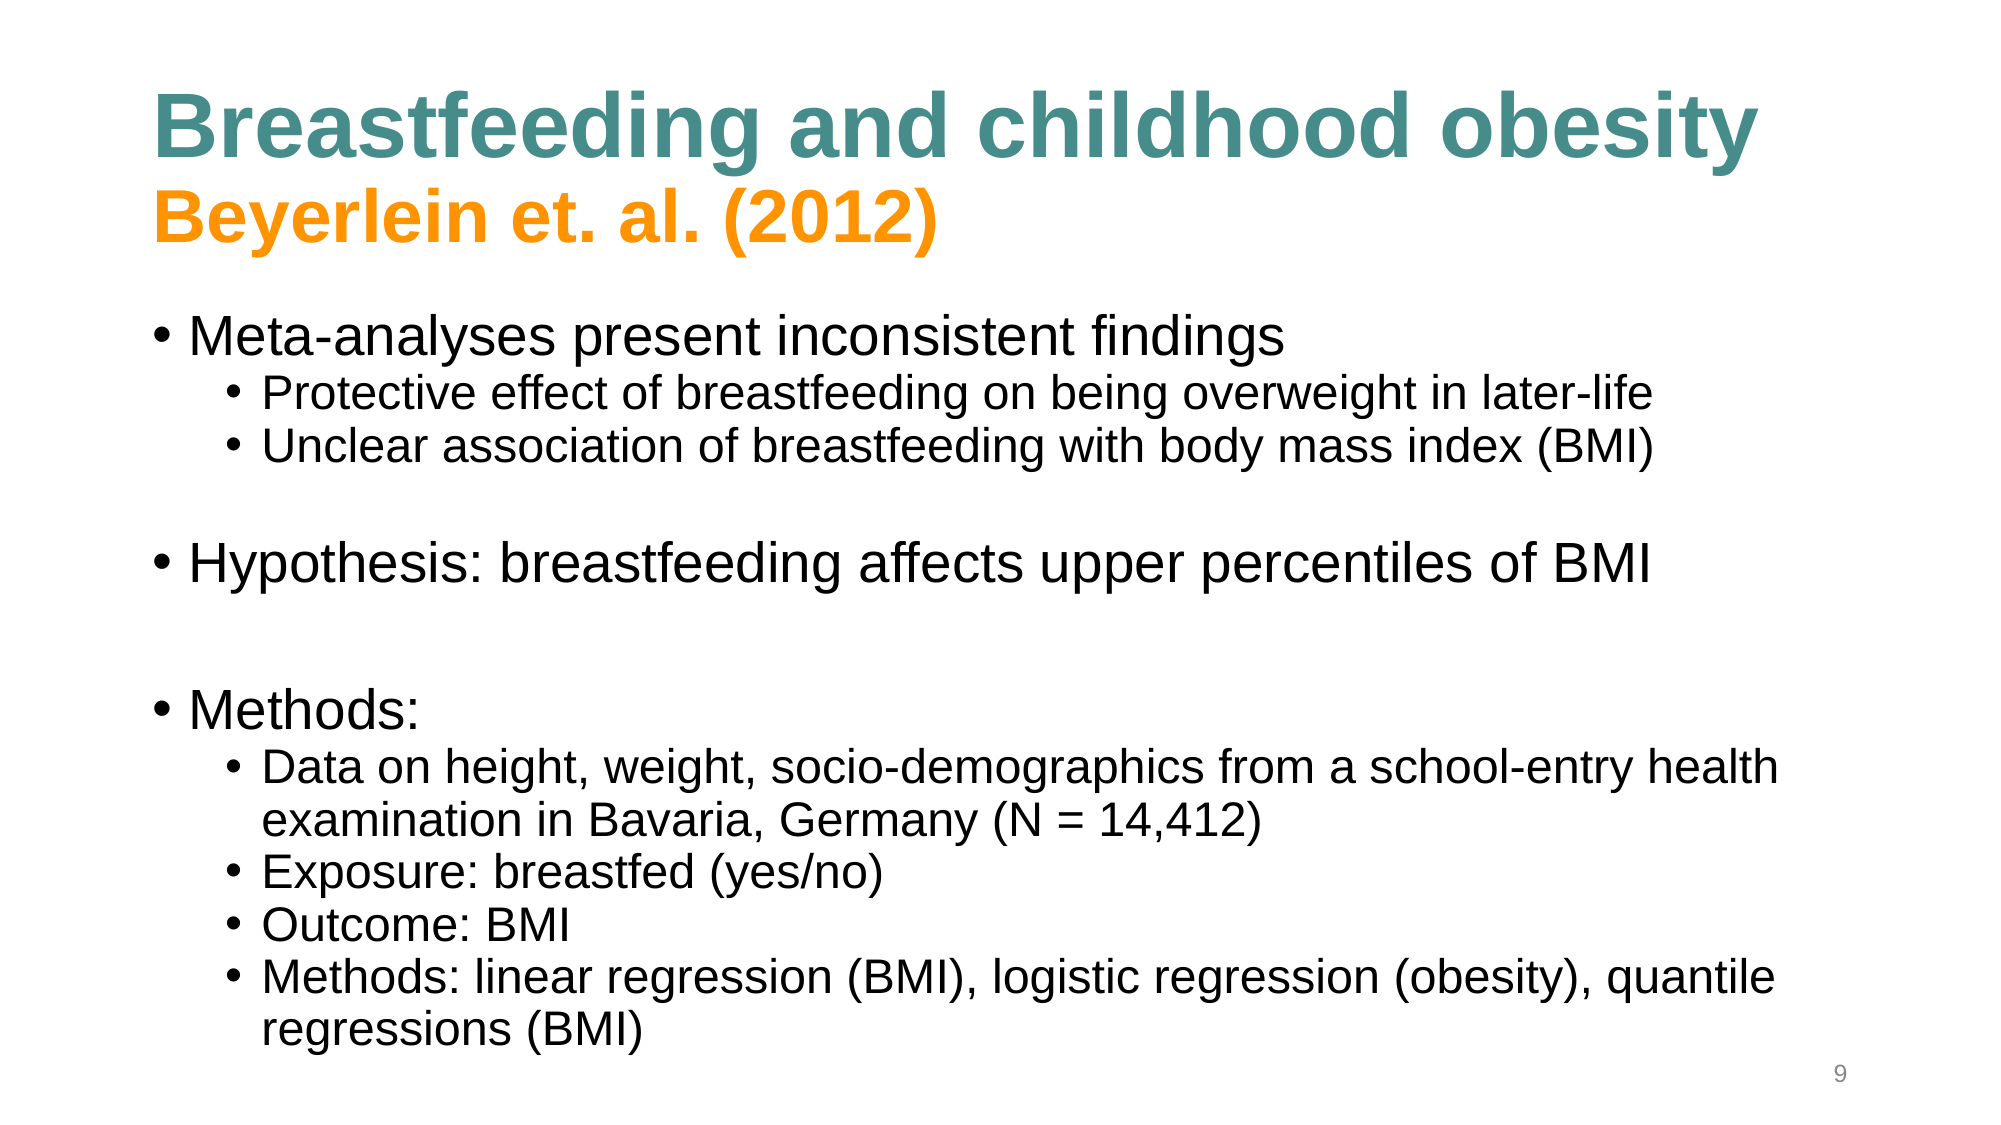

# Breastfeeding and childhood obesity Beyerlein et. al. (2012)
Meta-analyses present inconsistent findings
Protective effect of breastfeeding on being overweight in later-life
Unclear association of breastfeeding with body mass index (BMI)

Hypothesis: breastfeeding affects upper percentiles of BMI

Methods:
Data on height, weight, socio-demographics from a school-entry health examination in Bavaria, Germany (N = 14,412)
Exposure: breastfed (yes/no)
Outcome: BMI
Methods: linear regression (BMI), logistic regression (obesity), quantile regressions (BMI)
9